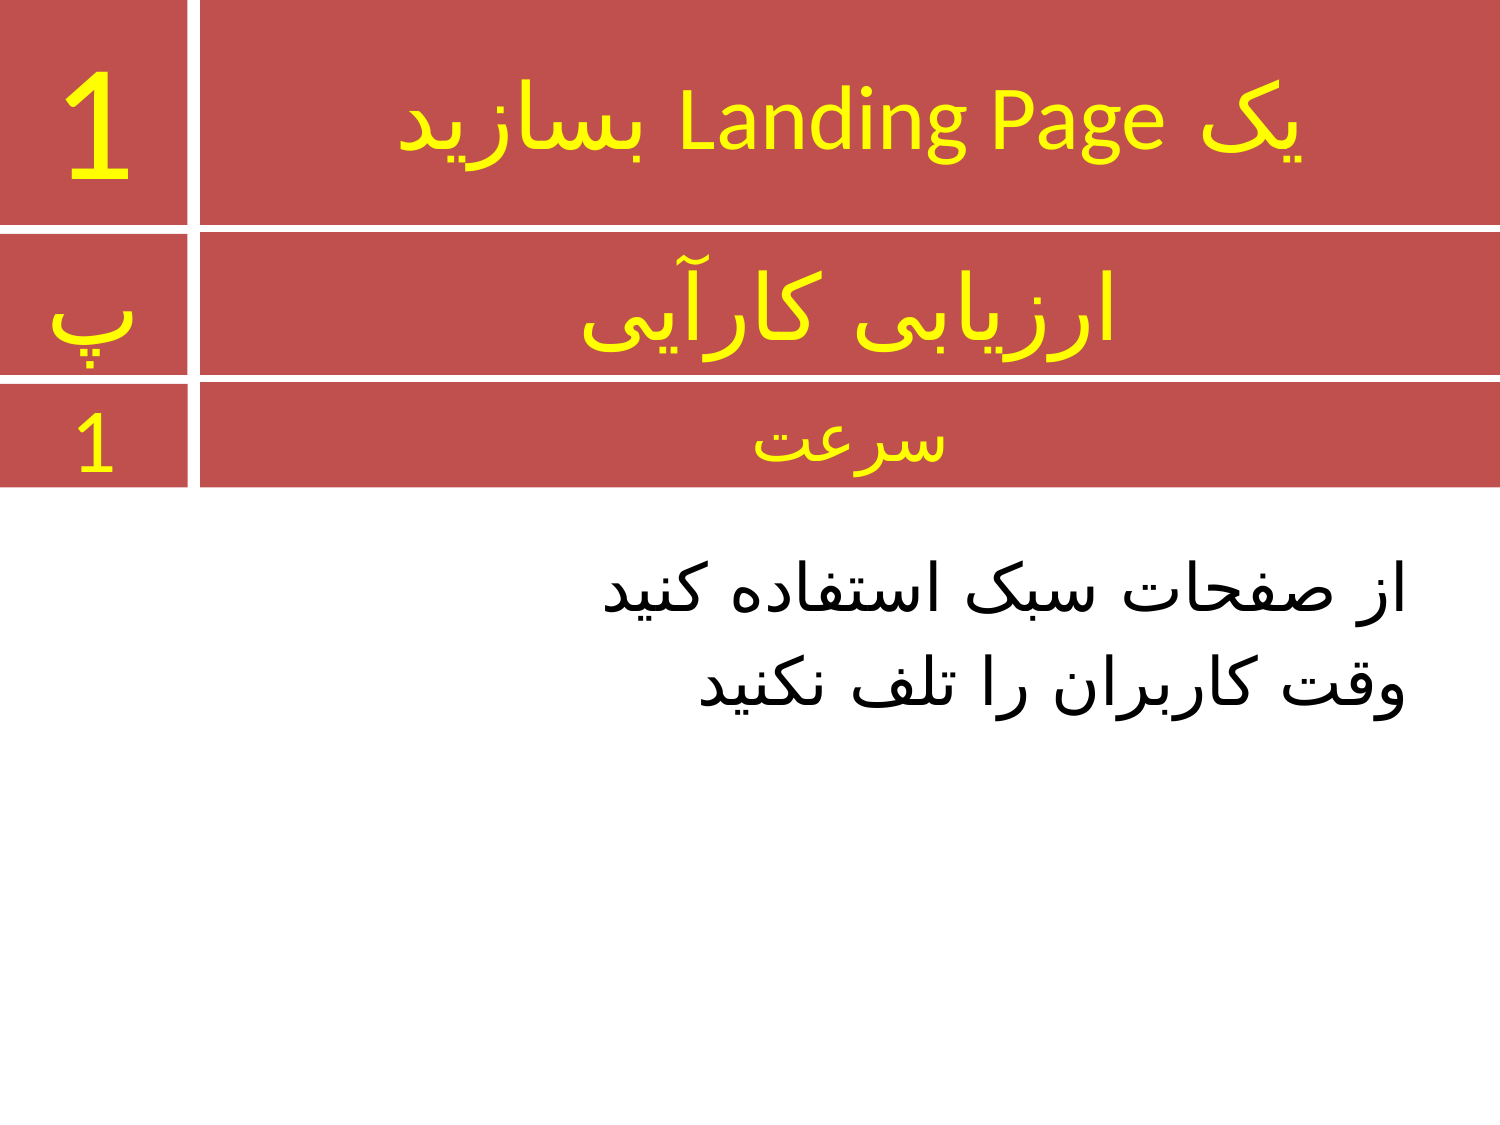

1
# یک Landing Page بسازید
ارزیابی کارآیی
پ
سرعت
1
از صفحات سبک استفاده کنید
وقت کاربران را تلف نکنید